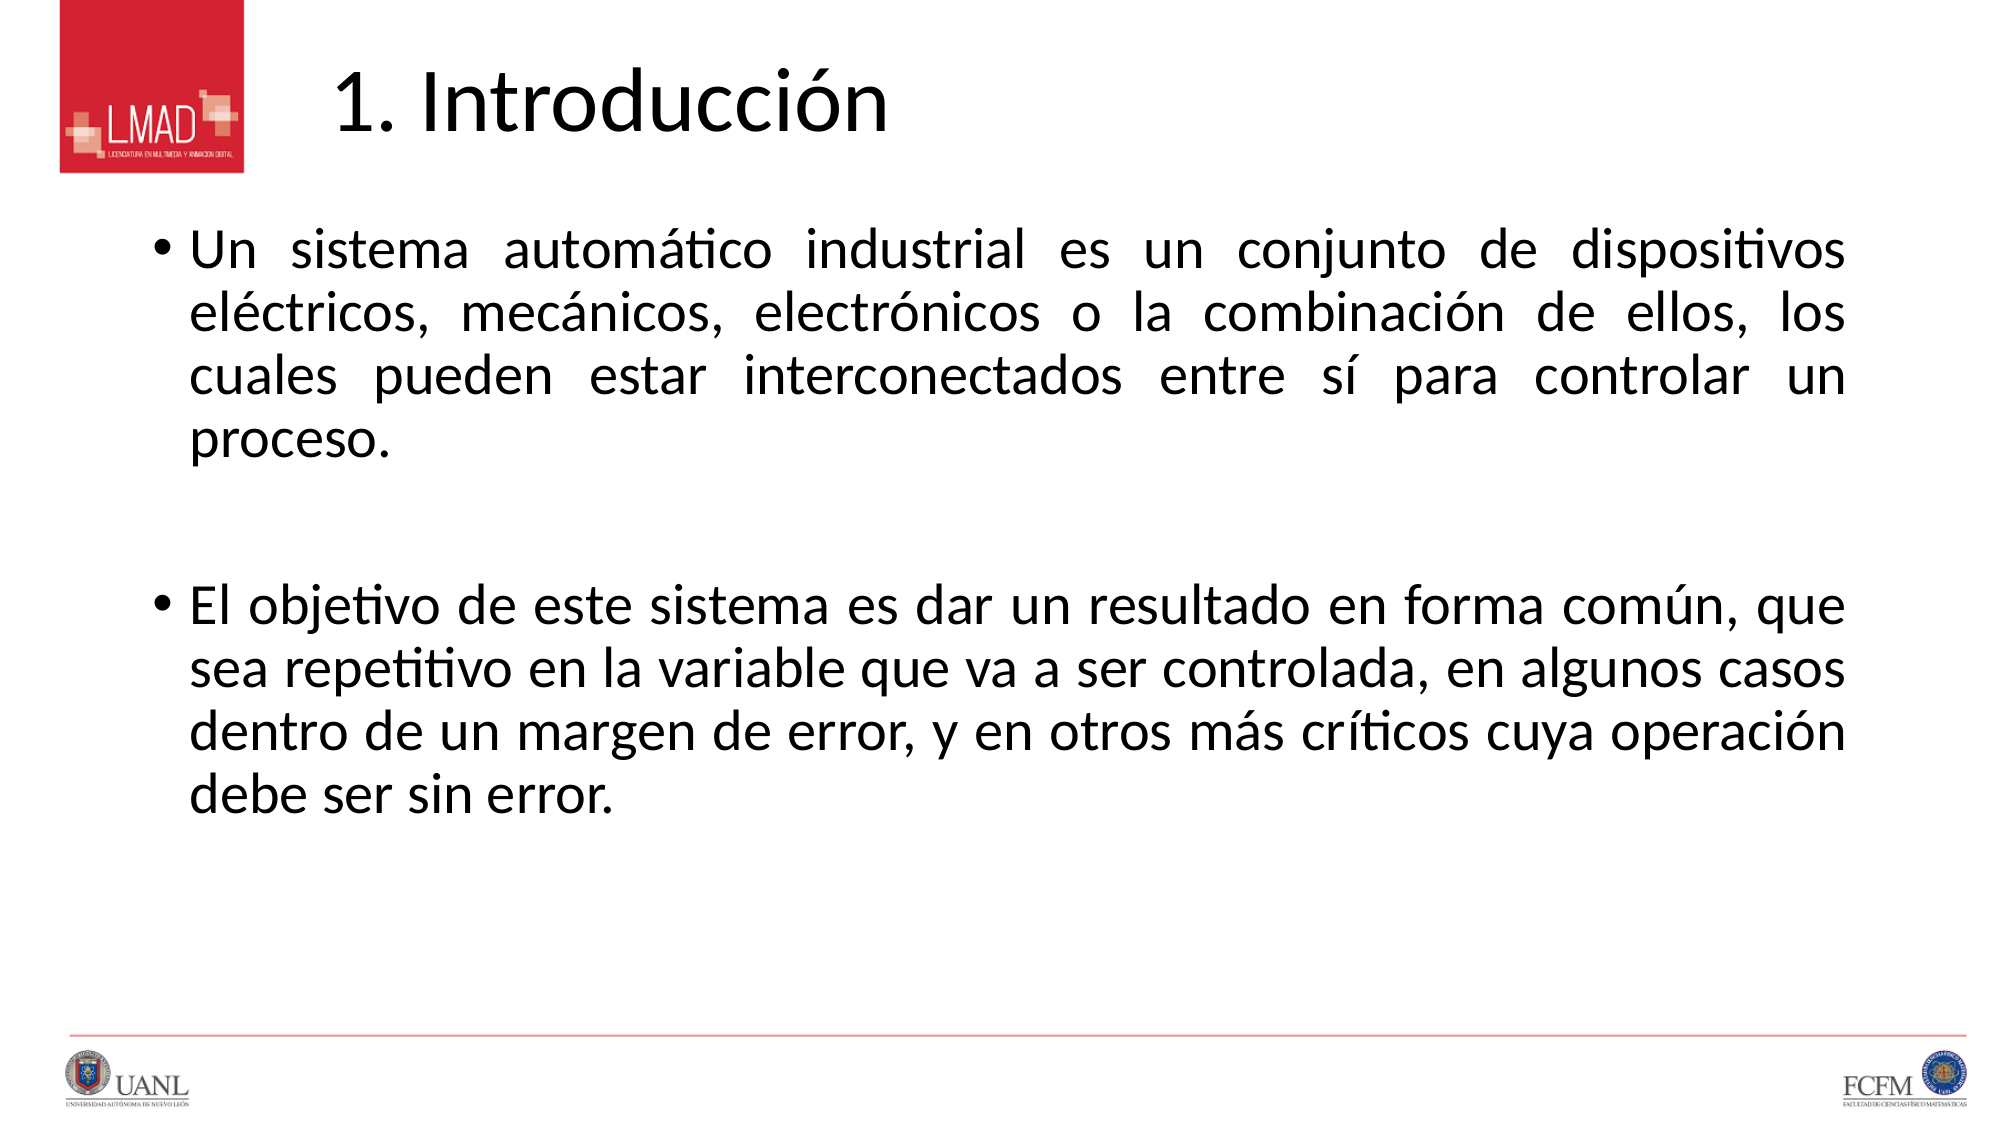

# 1. Introducción
Un sistema automático industrial es un conjunto de dispositivos eléctricos, mecánicos, electrónicos o la combinación de ellos, los cuales pueden estar interconectados entre sí para controlar un proceso.

El objetivo de este sistema es dar un resultado en forma común, que sea repetitivo en la variable que va a ser controlada, en algunos casos dentro de un margen de error, y en otros más críticos cuya operación debe ser sin error.